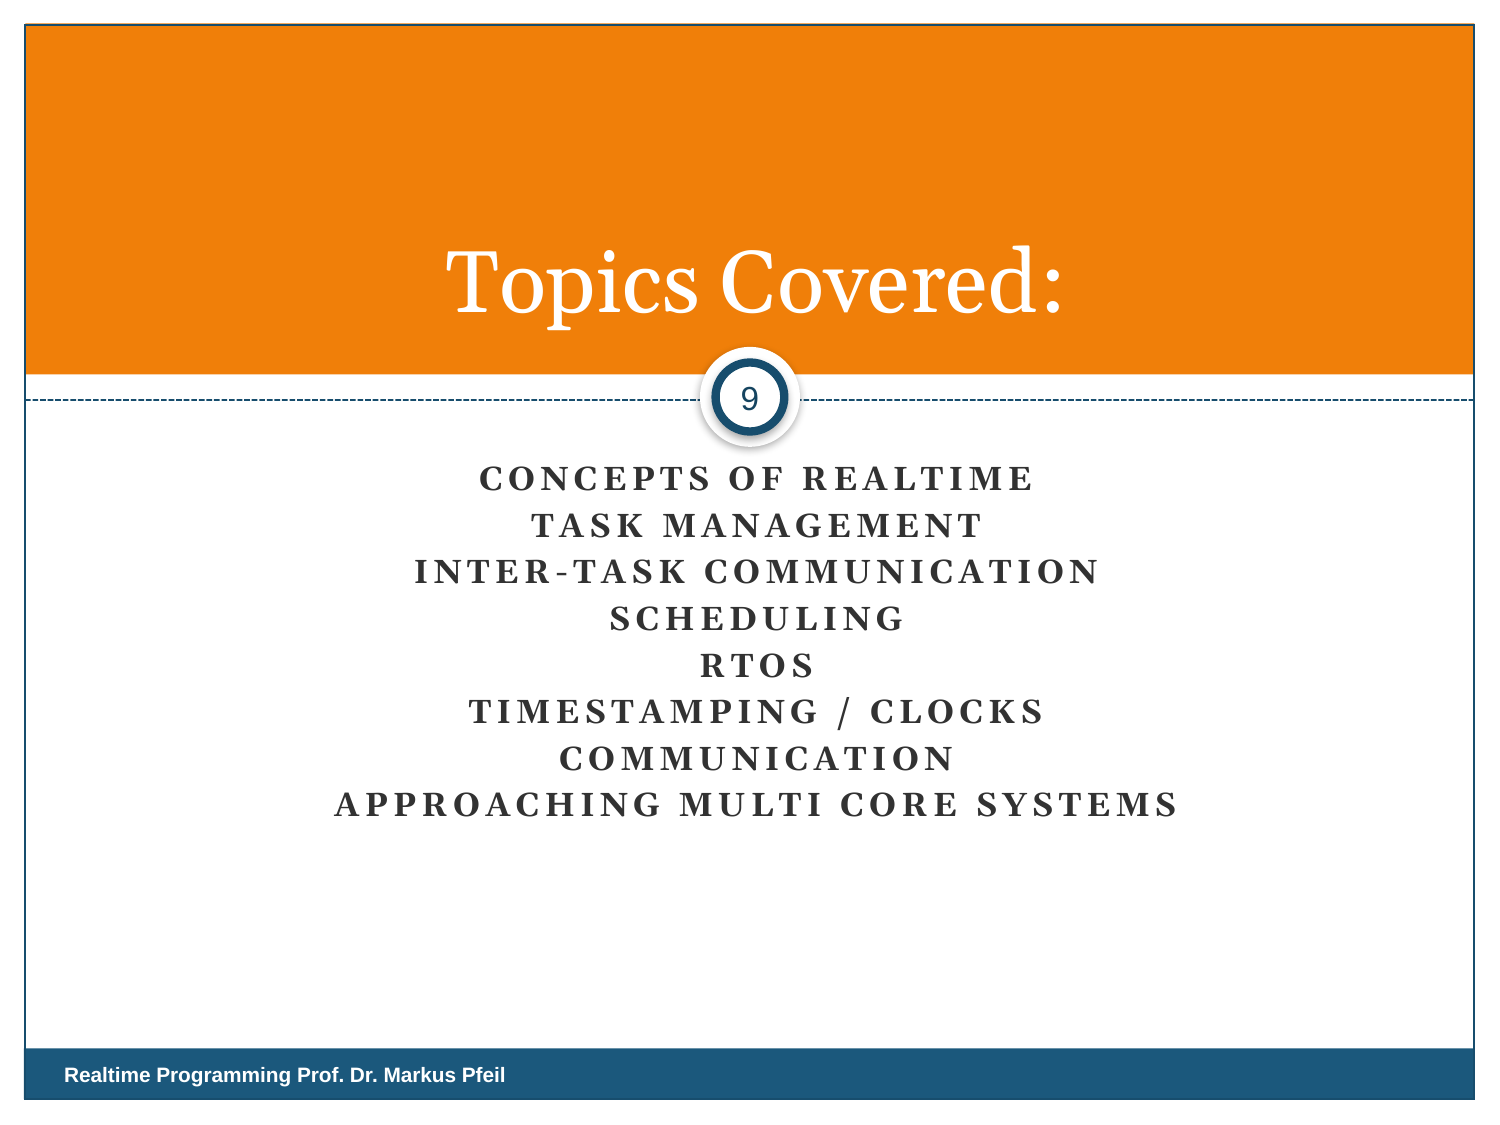

# Topics Covered:
9
Concepts of Realtime
Task management
Inter-task communication
Scheduling
RTOS
Timestamping / Clocks
Communication
Approaching multi core systems

Realtime Programming Prof. Dr. Markus Pfeil